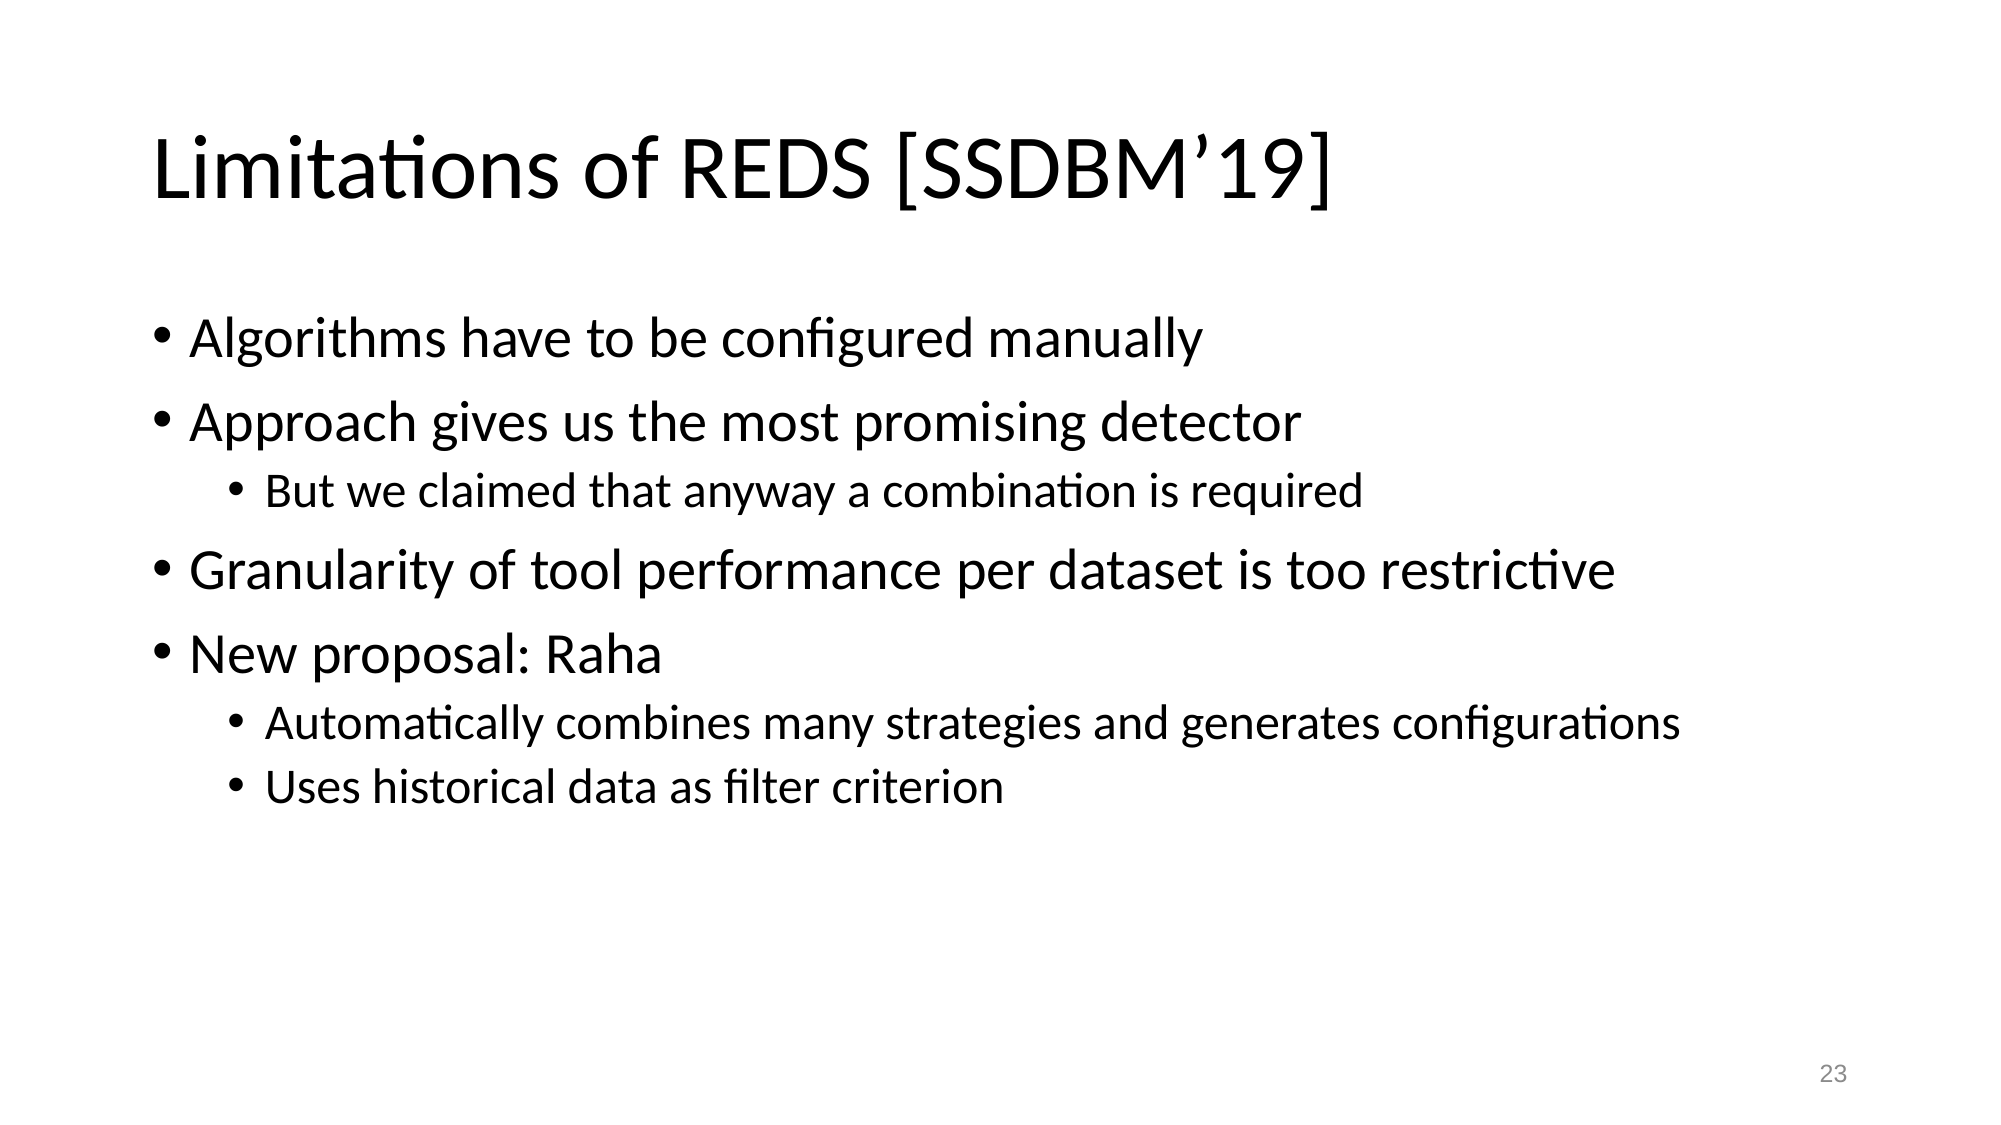

# Limitations of REDS [SSDBM’19]
Algorithms have to be configured manually
Approach gives us the most promising detector
But we claimed that anyway a combination is required
Granularity of tool performance per dataset is too restrictive
New proposal: Raha
Automatically combines many strategies and generates configurations
Uses historical data as filter criterion

23